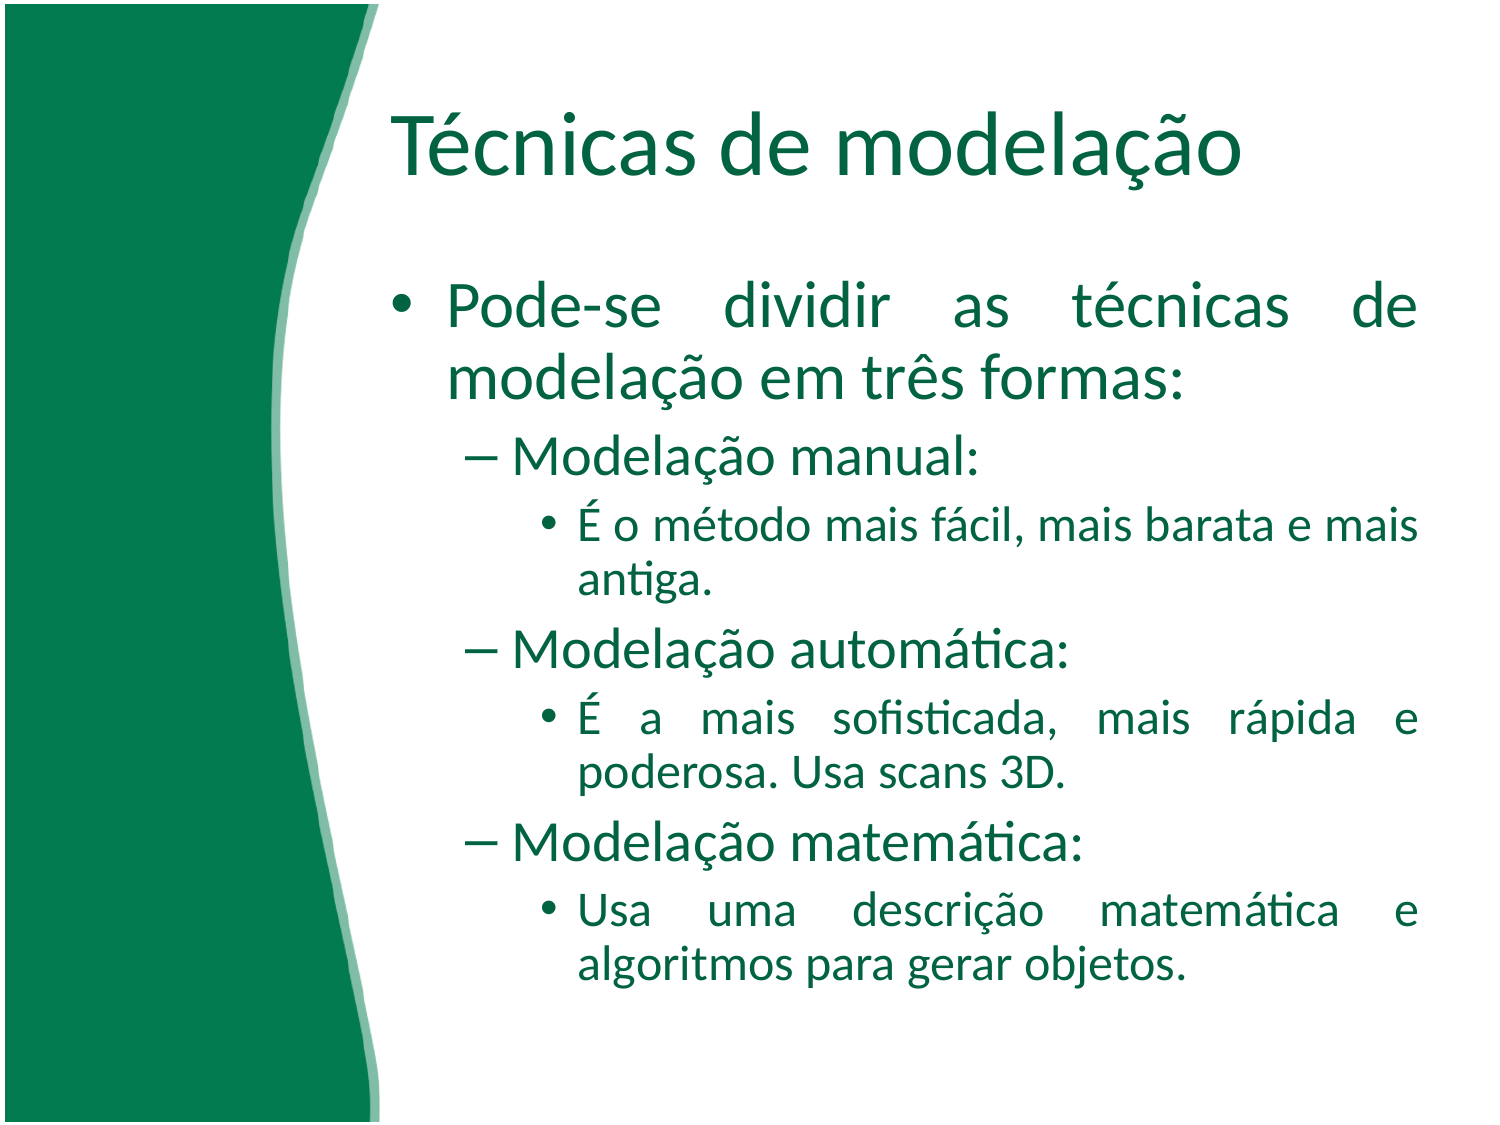

# Técnicas de modelação
Pode-se dividir as técnicas de modelação em três formas:
Modelação manual:
É o método mais fácil, mais barata e mais antiga.
Modelação automática:
É a mais sofisticada, mais rápida e poderosa. Usa scans 3D.
Modelação matemática:
Usa uma descrição matemática e algoritmos para gerar objetos.